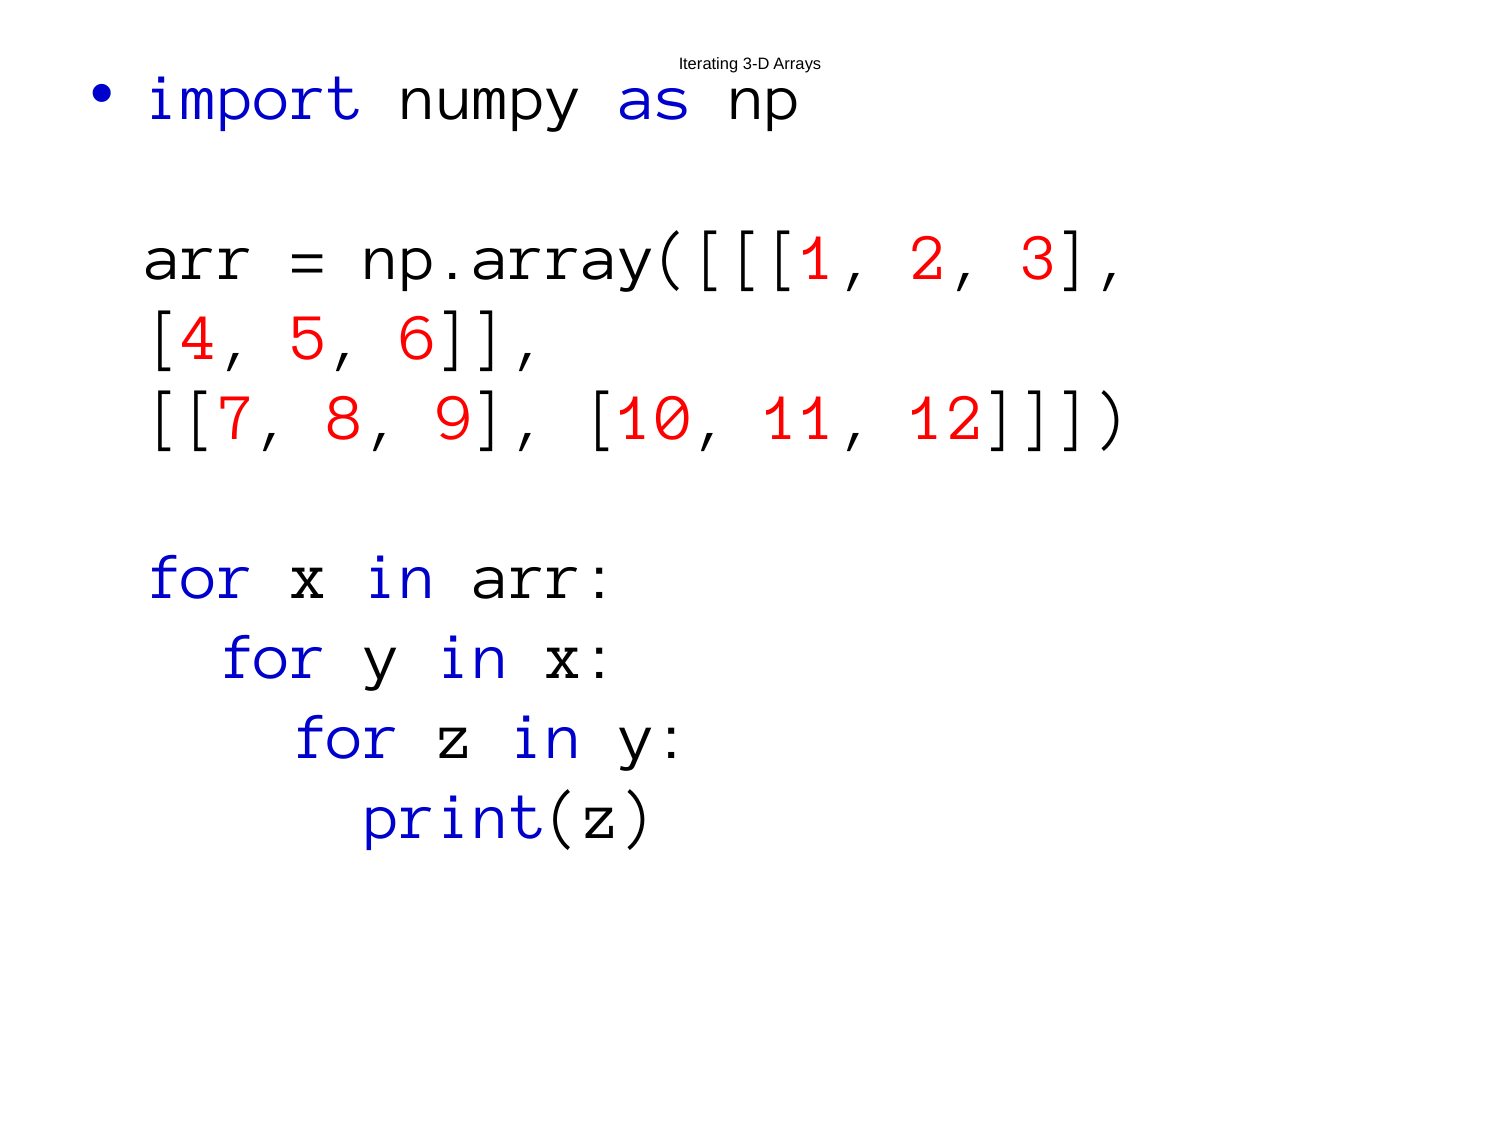

# Iterating 3-D Arrays
import numpy as np
arr = np.array([[[1, 2, 3], [4, 5, 6]], [[7, 8, 9], [10, 11, 12]]])
for x in arr:
  for y in x:
    for z in y:
      print(z)